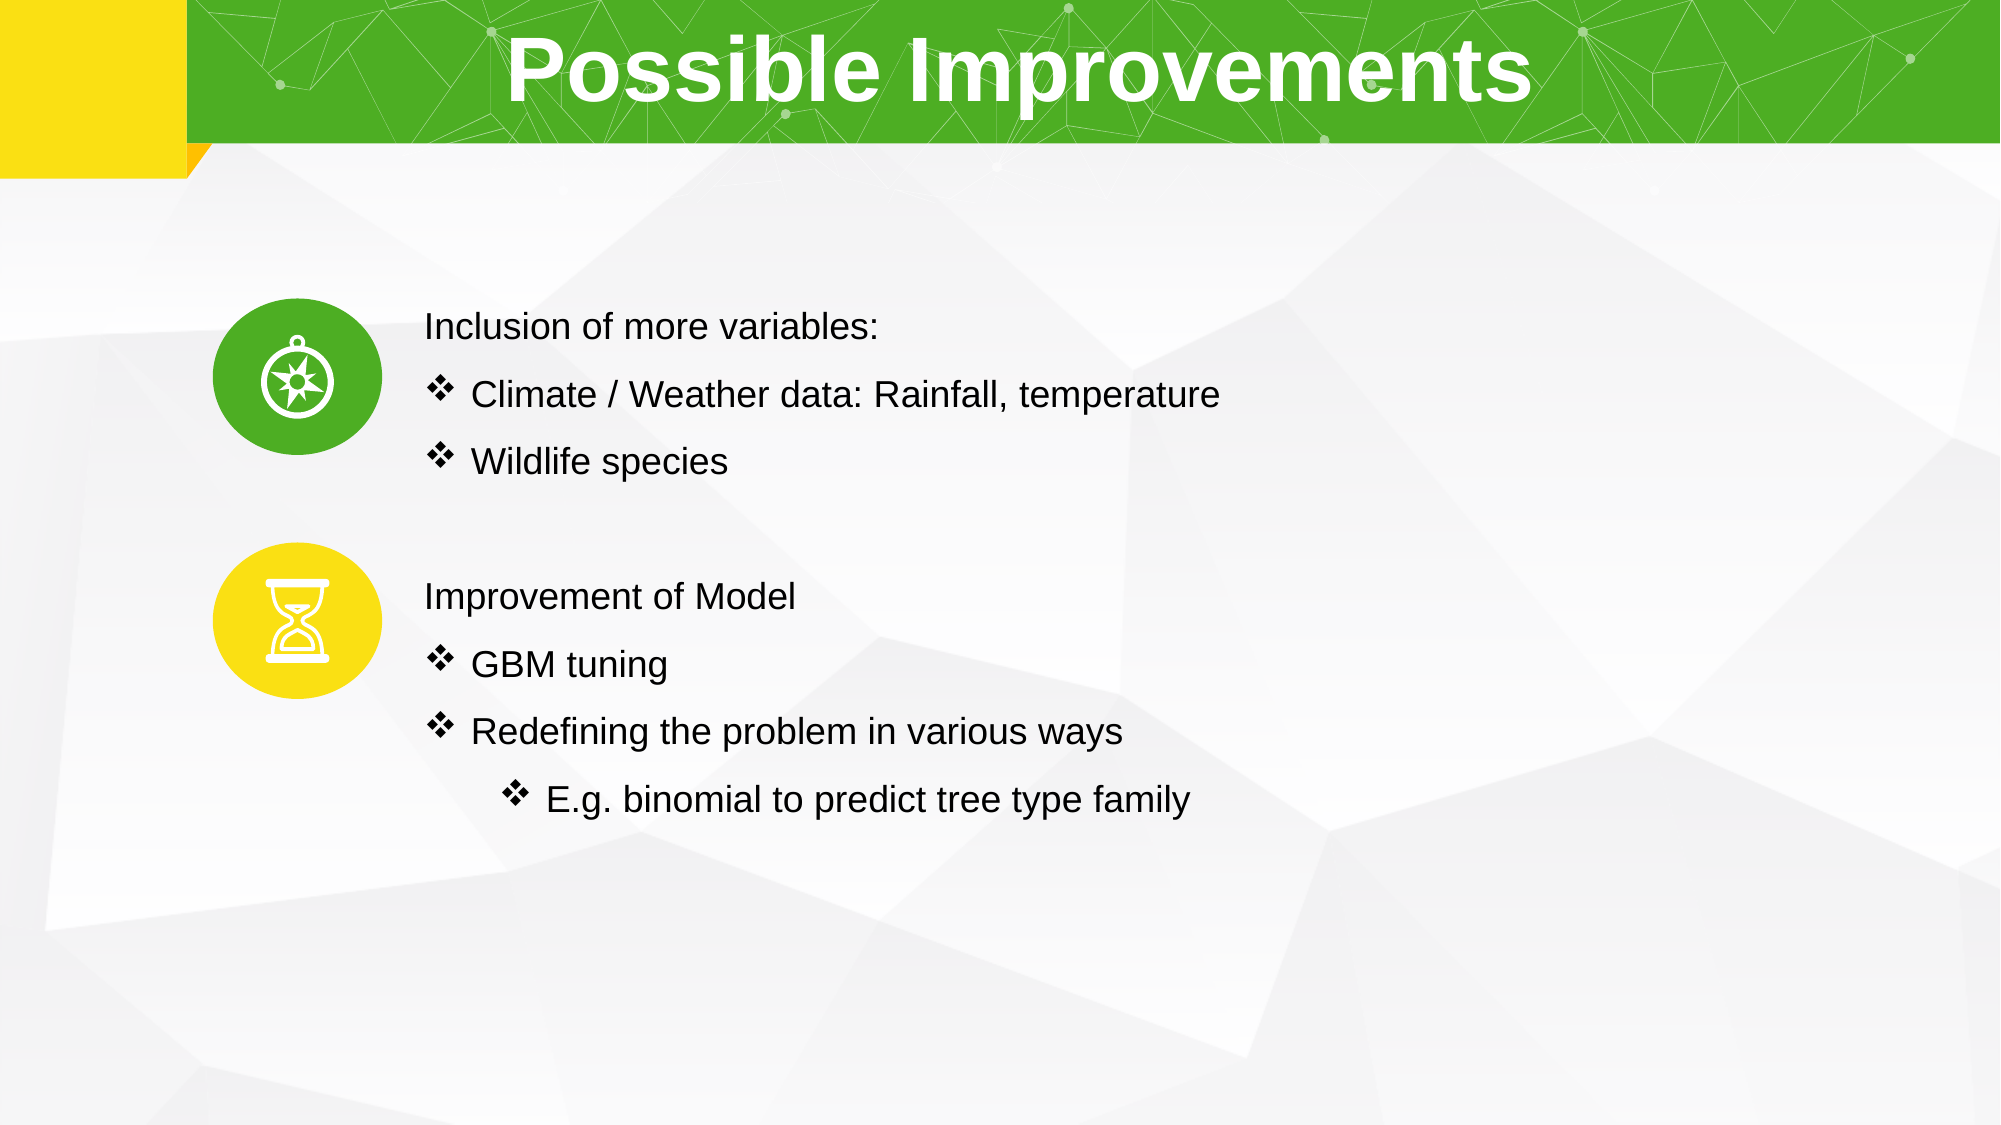

Possible Improvements
Inclusion of more variables:
Climate / Weather data: Rainfall, temperature
Wildlife species

Improvement of Model
GBM tuning
Redefining the problem in various ways
E.g. binomial to predict tree type family